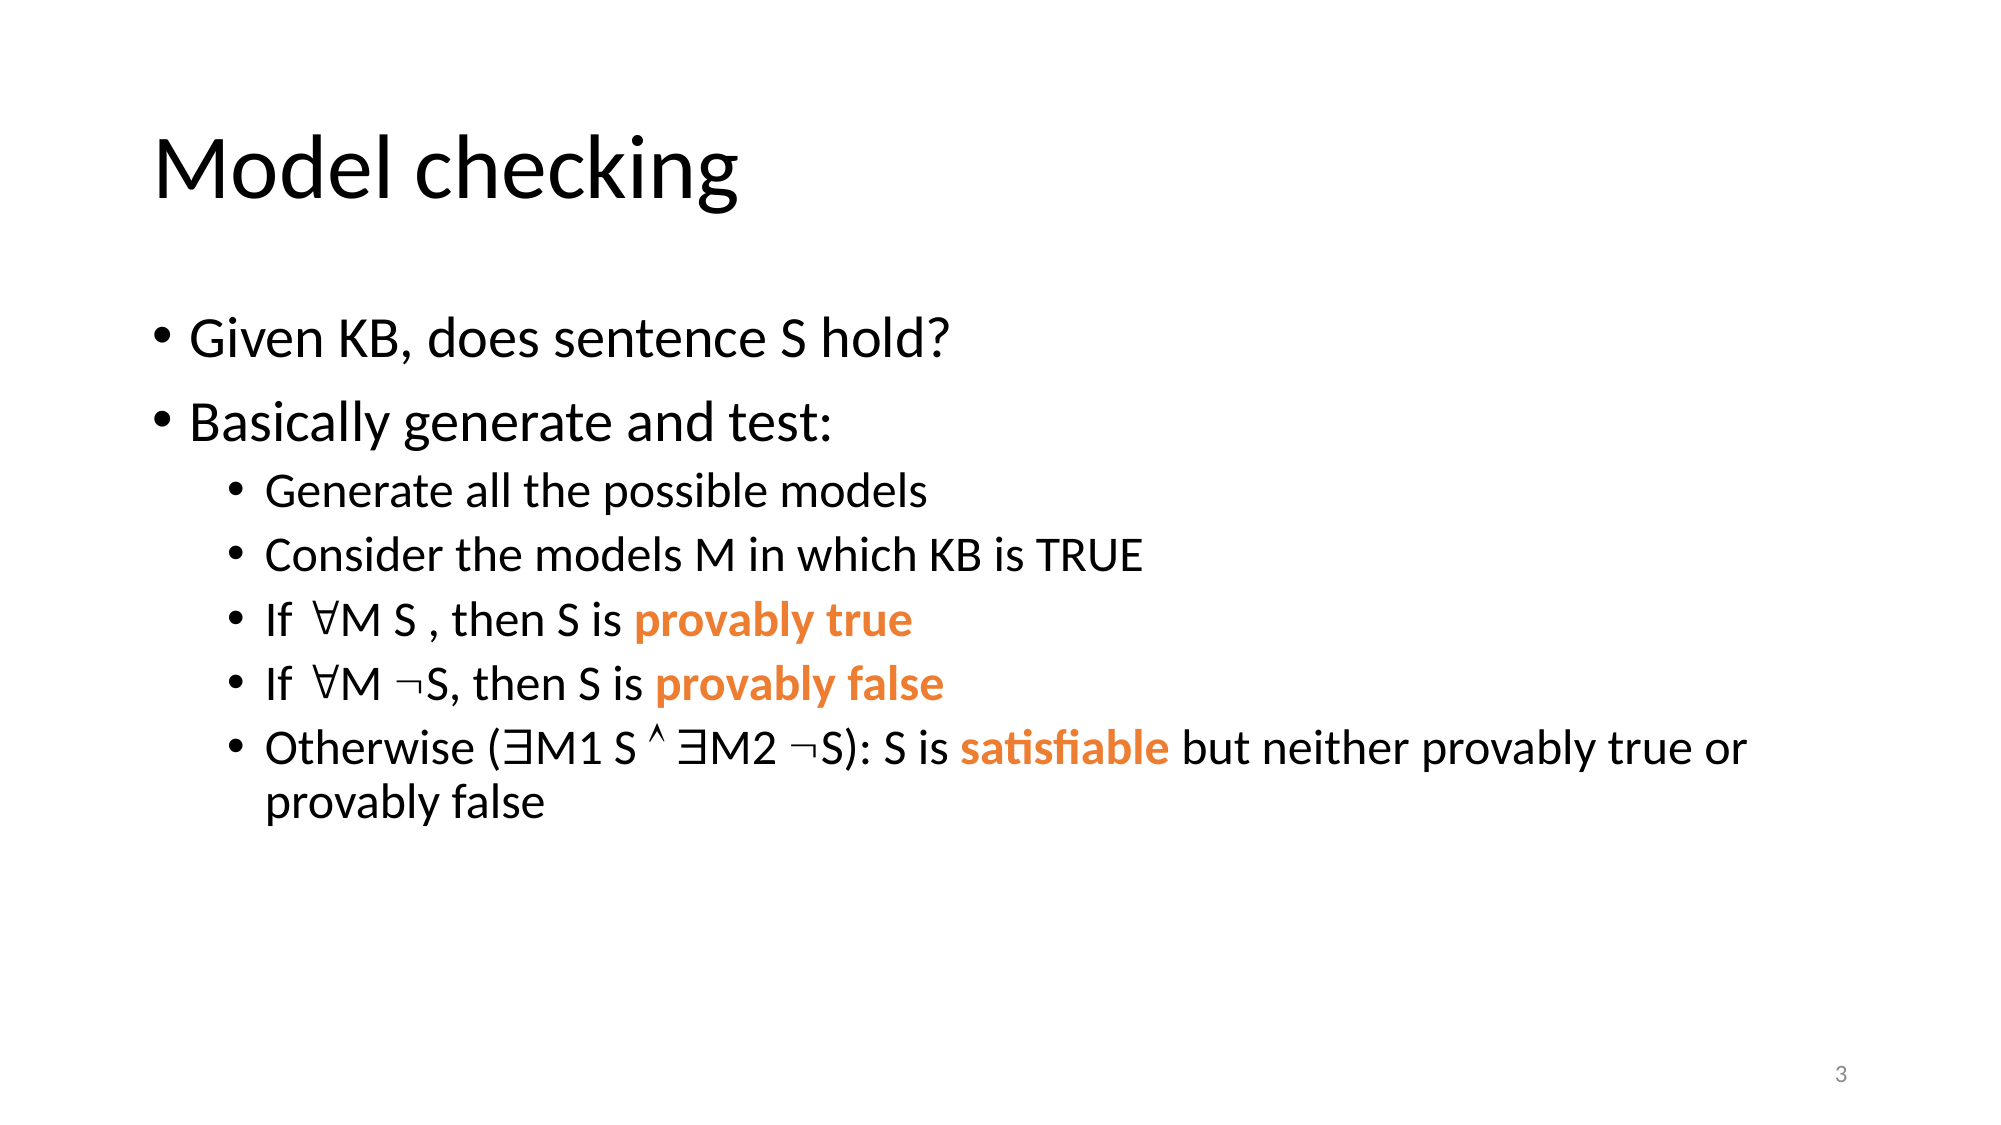

# Model checking
Given KB, does sentence S hold?
Basically generate and test:
Generate all the possible models
Consider the models M in which KB is TRUE
If ∀M S , then S is provably true
If ∀M ¬S, then S is provably false
Otherwise (∃M1 S ∧ ∃M2 ¬S): S is satisfiable but neither provably true or provably false
3